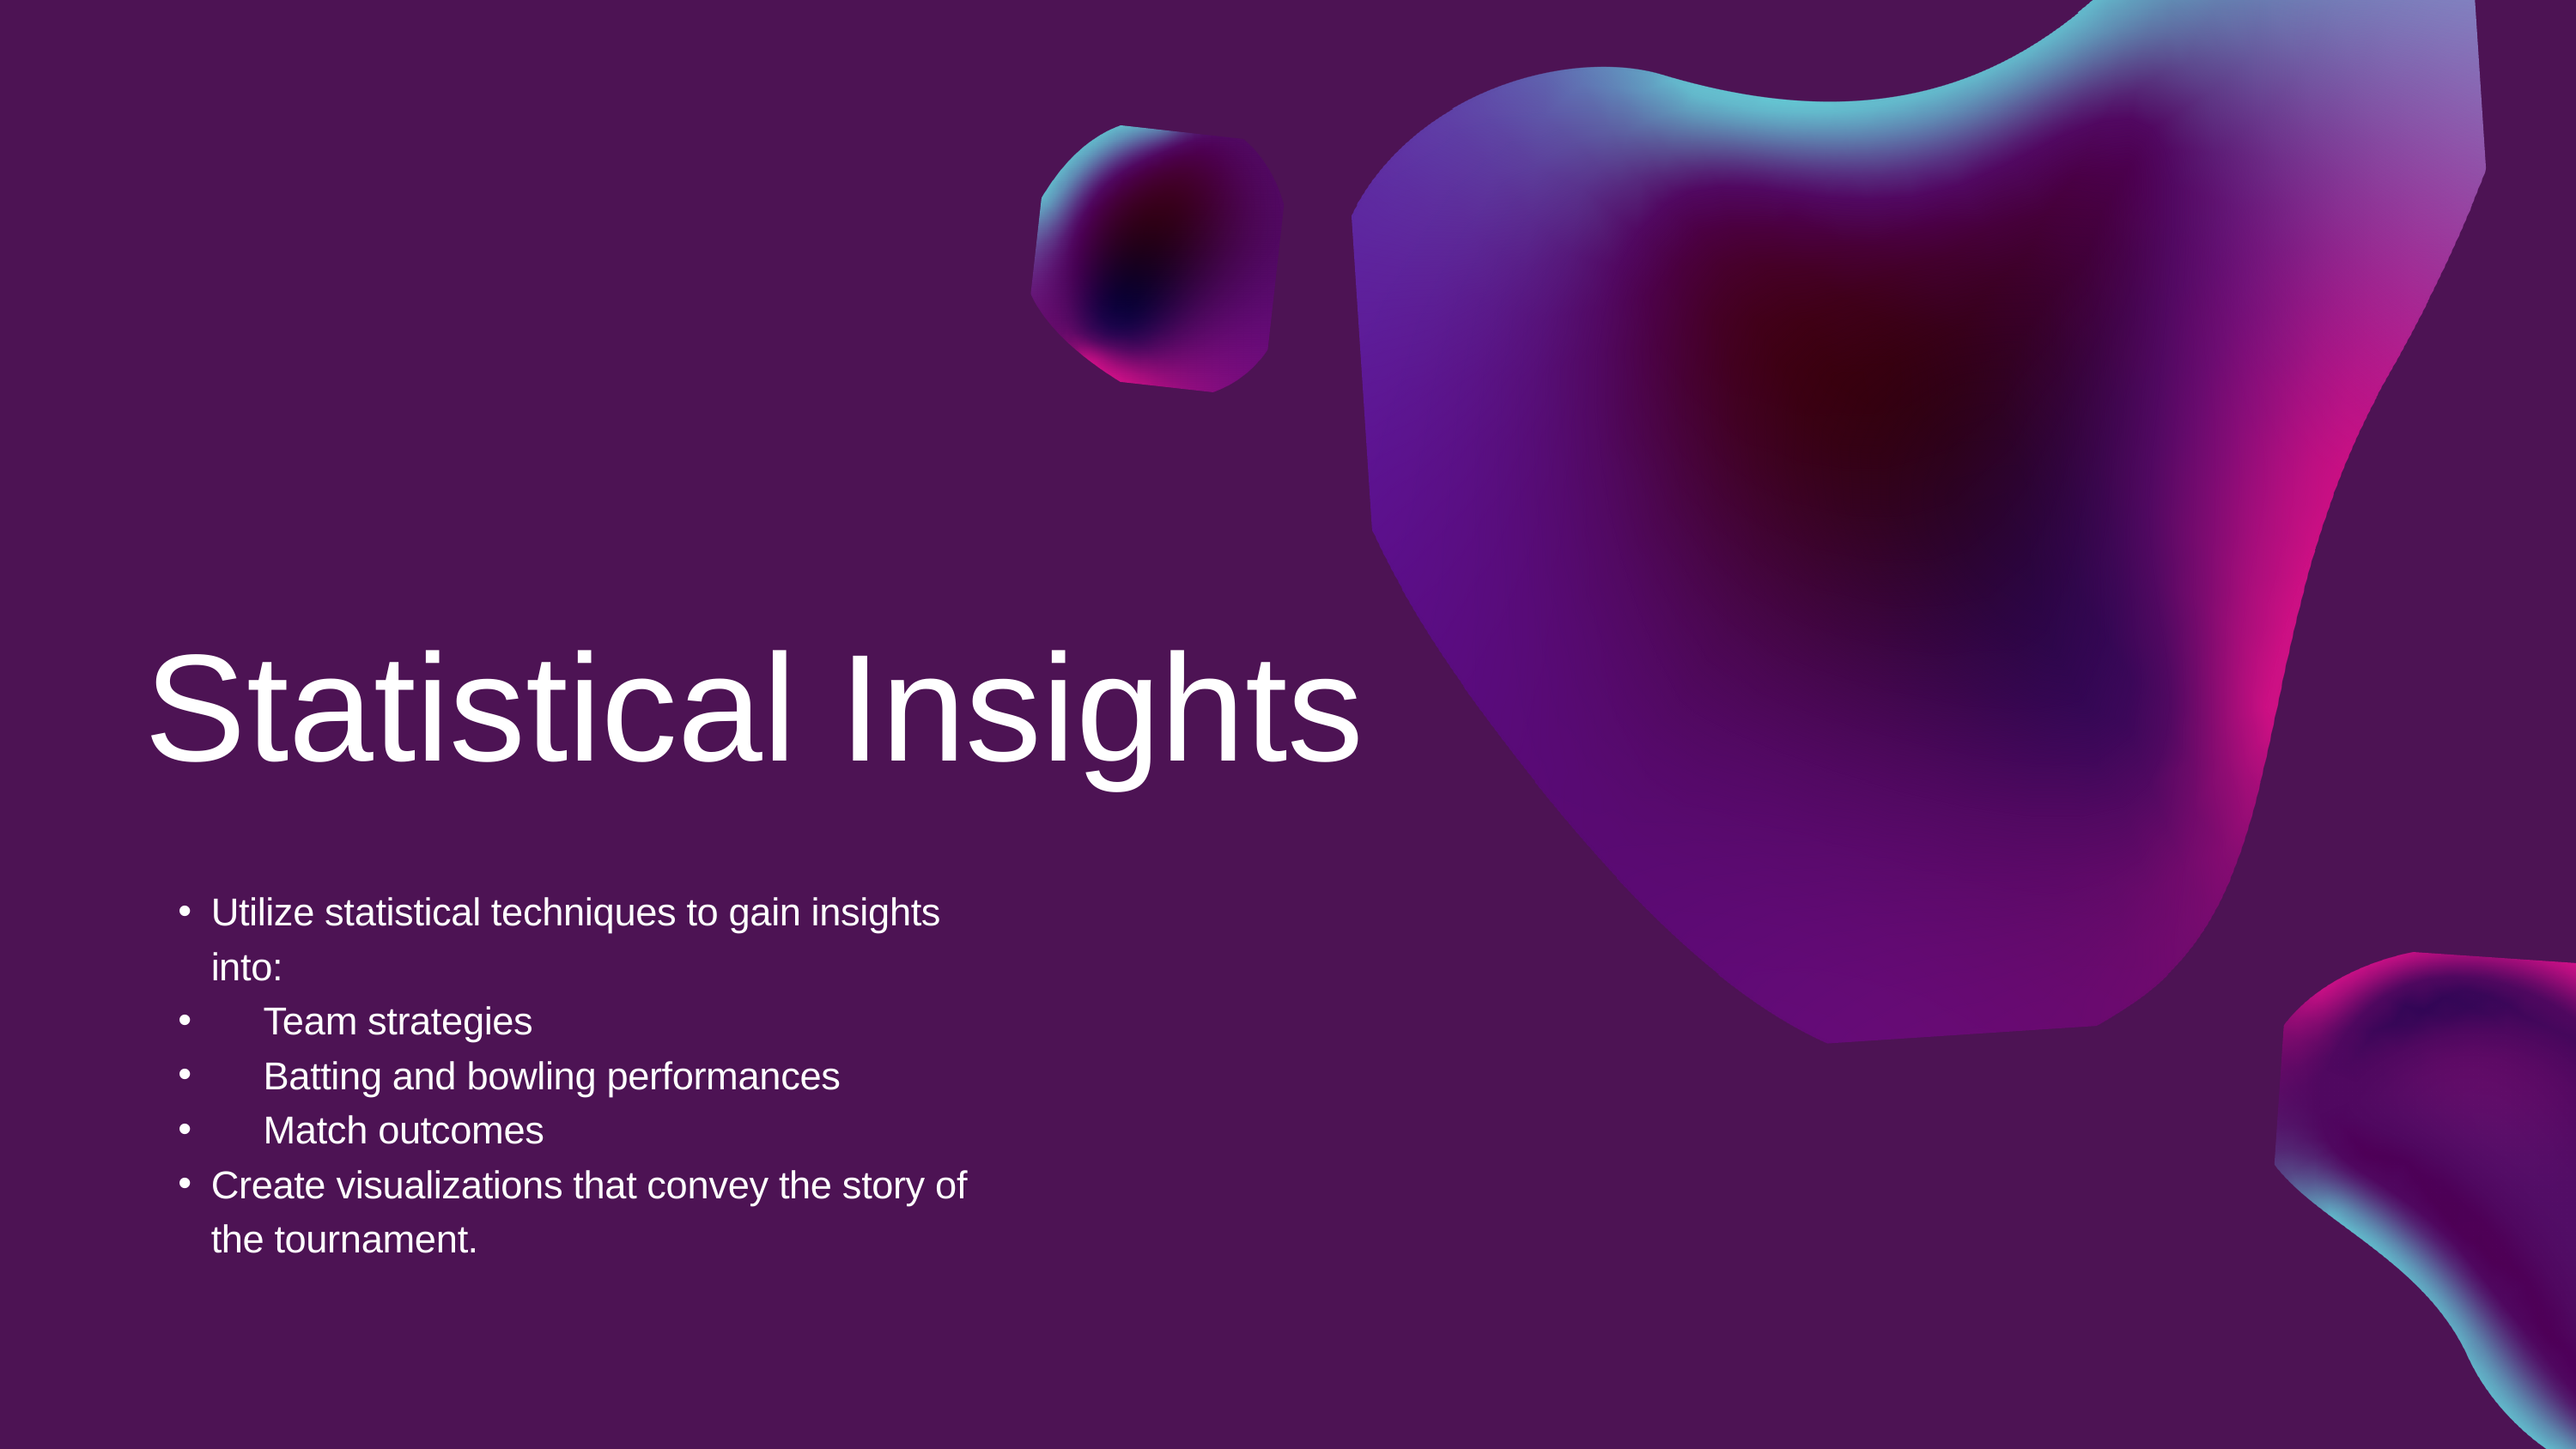

Statistical Insights
Utilize statistical techniques to gain insights into:
     Team strategies
     Batting and bowling performances
     Match outcomes
Create visualizations that convey the story of the tournament.